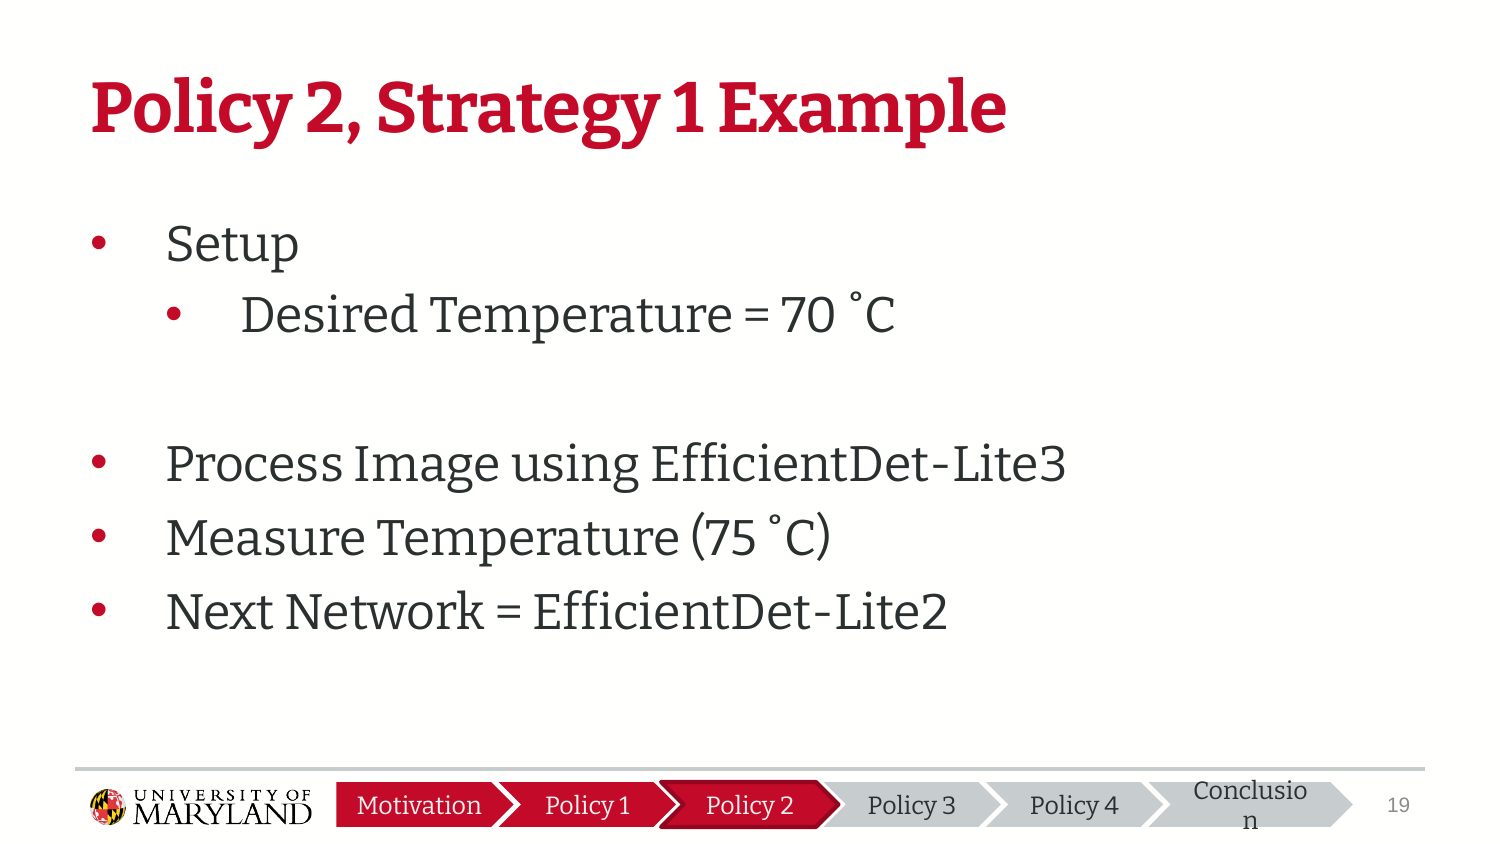

# Policy 2, Strategy 1 Example
Setup
Desired Temperature = 70 ˚C

Process Image using EfficientDet-Lite3
Measure Temperature (75 ˚C)
Next Network = EfficientDet-Lite2

Motivation
Policy 2
Policy 3
Policy 4
Conclusion
Policy 1
19